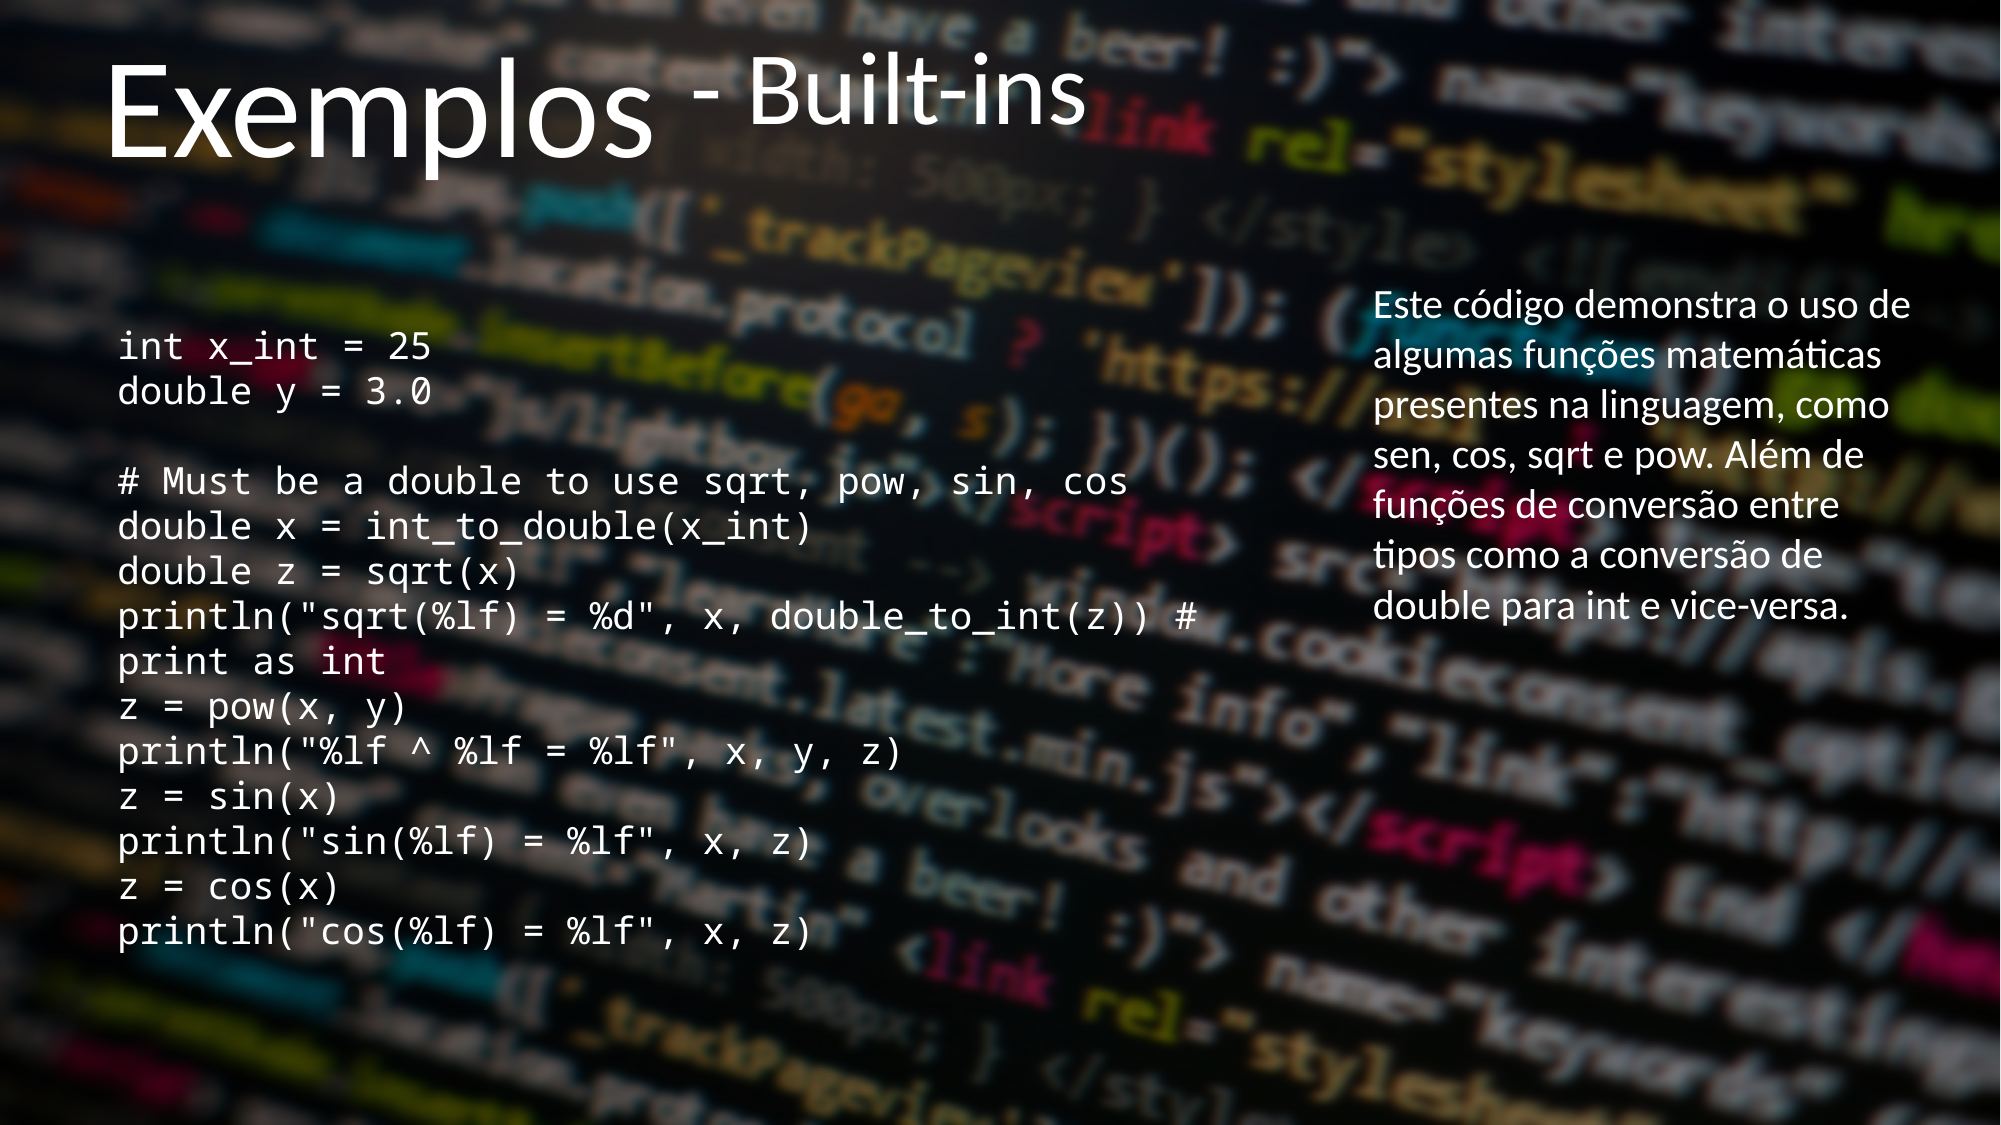

- Built-ins
Exemplos

int x_int = 25
double y = 3.0

# Must be a double to use sqrt, pow, sin, cos
double x = int_to_double(x_int)
double z = sqrt(x)
println("sqrt(%lf) = %d", x, double_to_int(z)) # print as int
z = pow(x, y)
println("%lf ^ %lf = %lf", x, y, z)
z = sin(x)
println("sin(%lf) = %lf", x, z)
z = cos(x)
println("cos(%lf) = %lf", x, z)
Este código demonstra o uso de algumas funções matemáticas presentes na linguagem, como sen, cos, sqrt e pow. Além de funções de conversão entre tipos como a conversão de double para int e vice-versa.